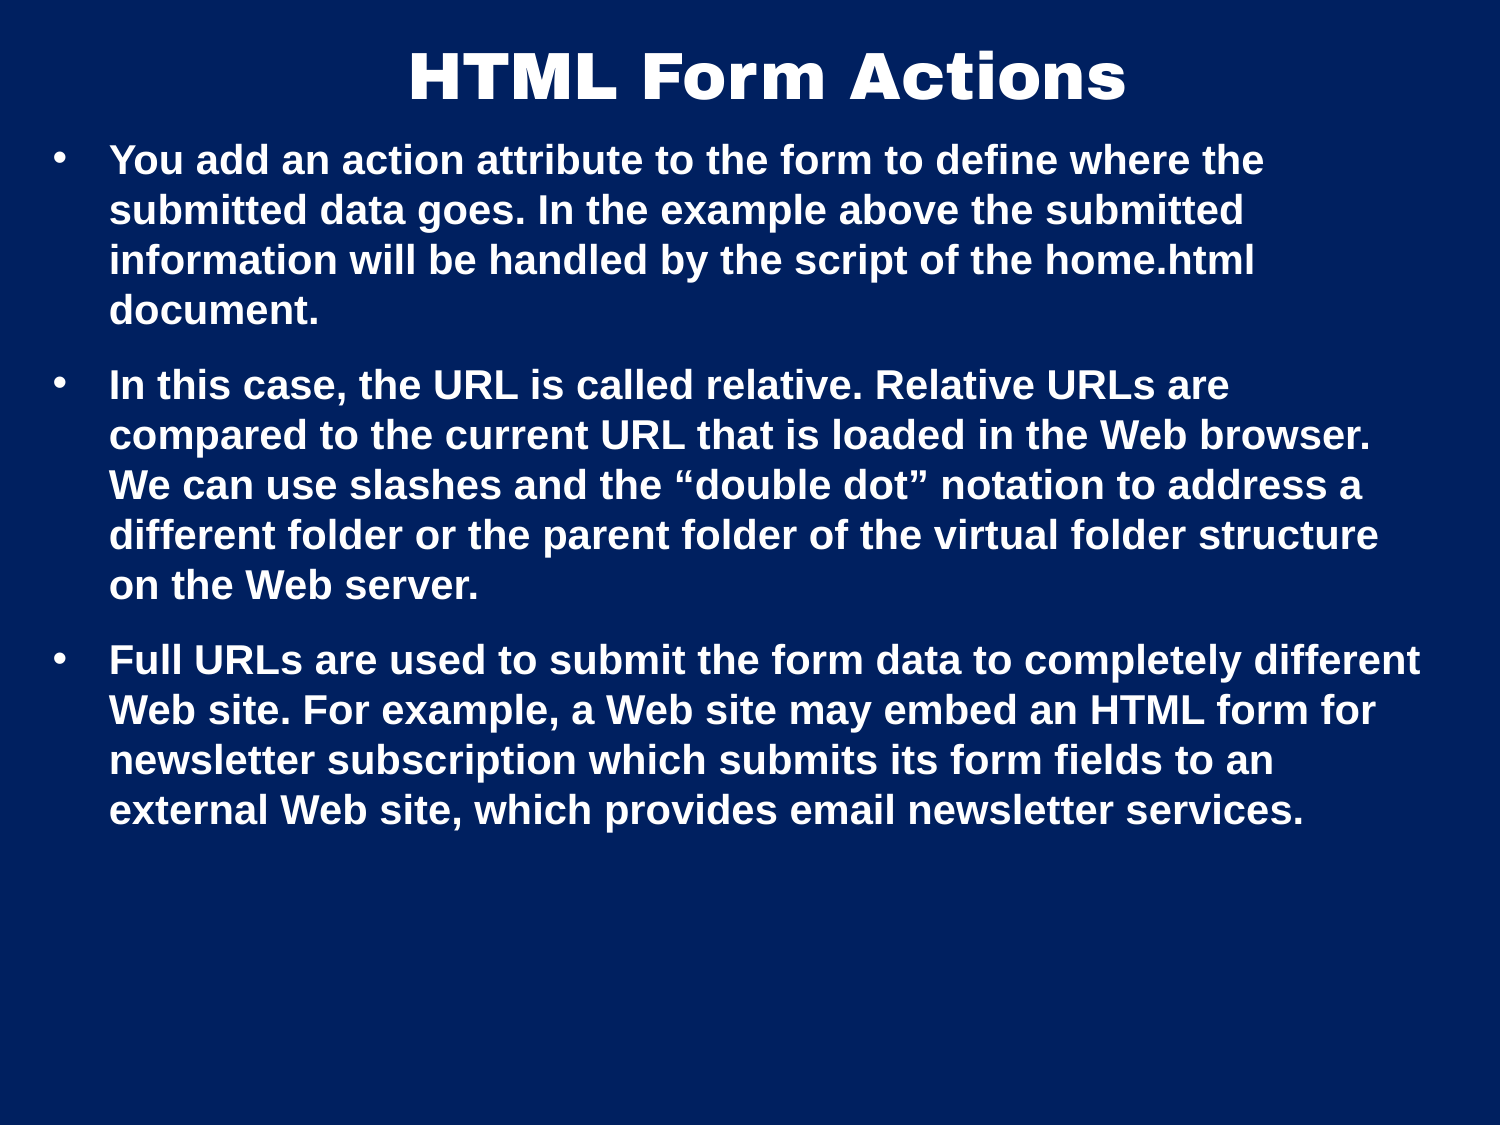

# HTML Form Actions
You add an action attribute to the form to define where the submitted data goes. In the example above the submitted information will be handled by the script of the home.html document.
In this case, the URL is called relative. Relative URLs are compared to the current URL that is loaded in the Web browser. We can use slashes and the “double dot” notation to address a different folder or the parent folder of the virtual folder structure on the Web server.
Full URLs are used to submit the form data to completely different Web site. For example, a Web site may embed an HTML form for newsletter subscription which submits its form fields to an external Web site, which provides email newsletter services.